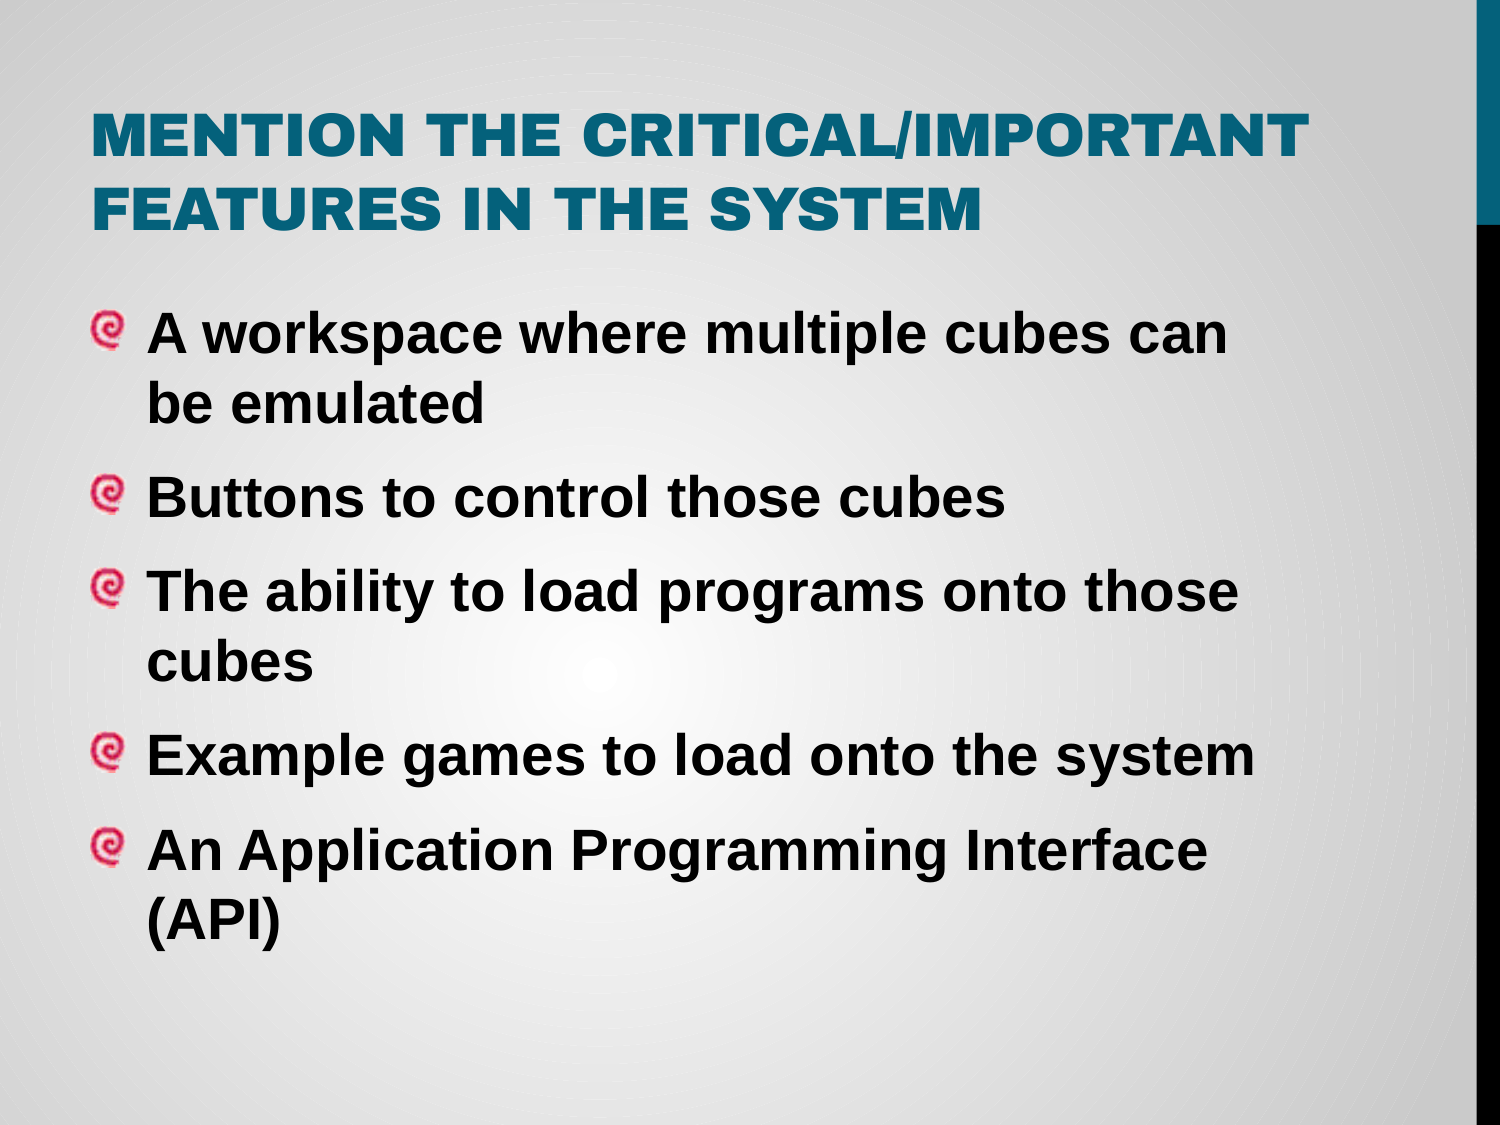

# Mention the critical/important features in the system
A workspace where multiple cubes can be emulated
Buttons to control those cubes
The ability to load programs onto those cubes
Example games to load onto the system
An Application Programming Interface (API)